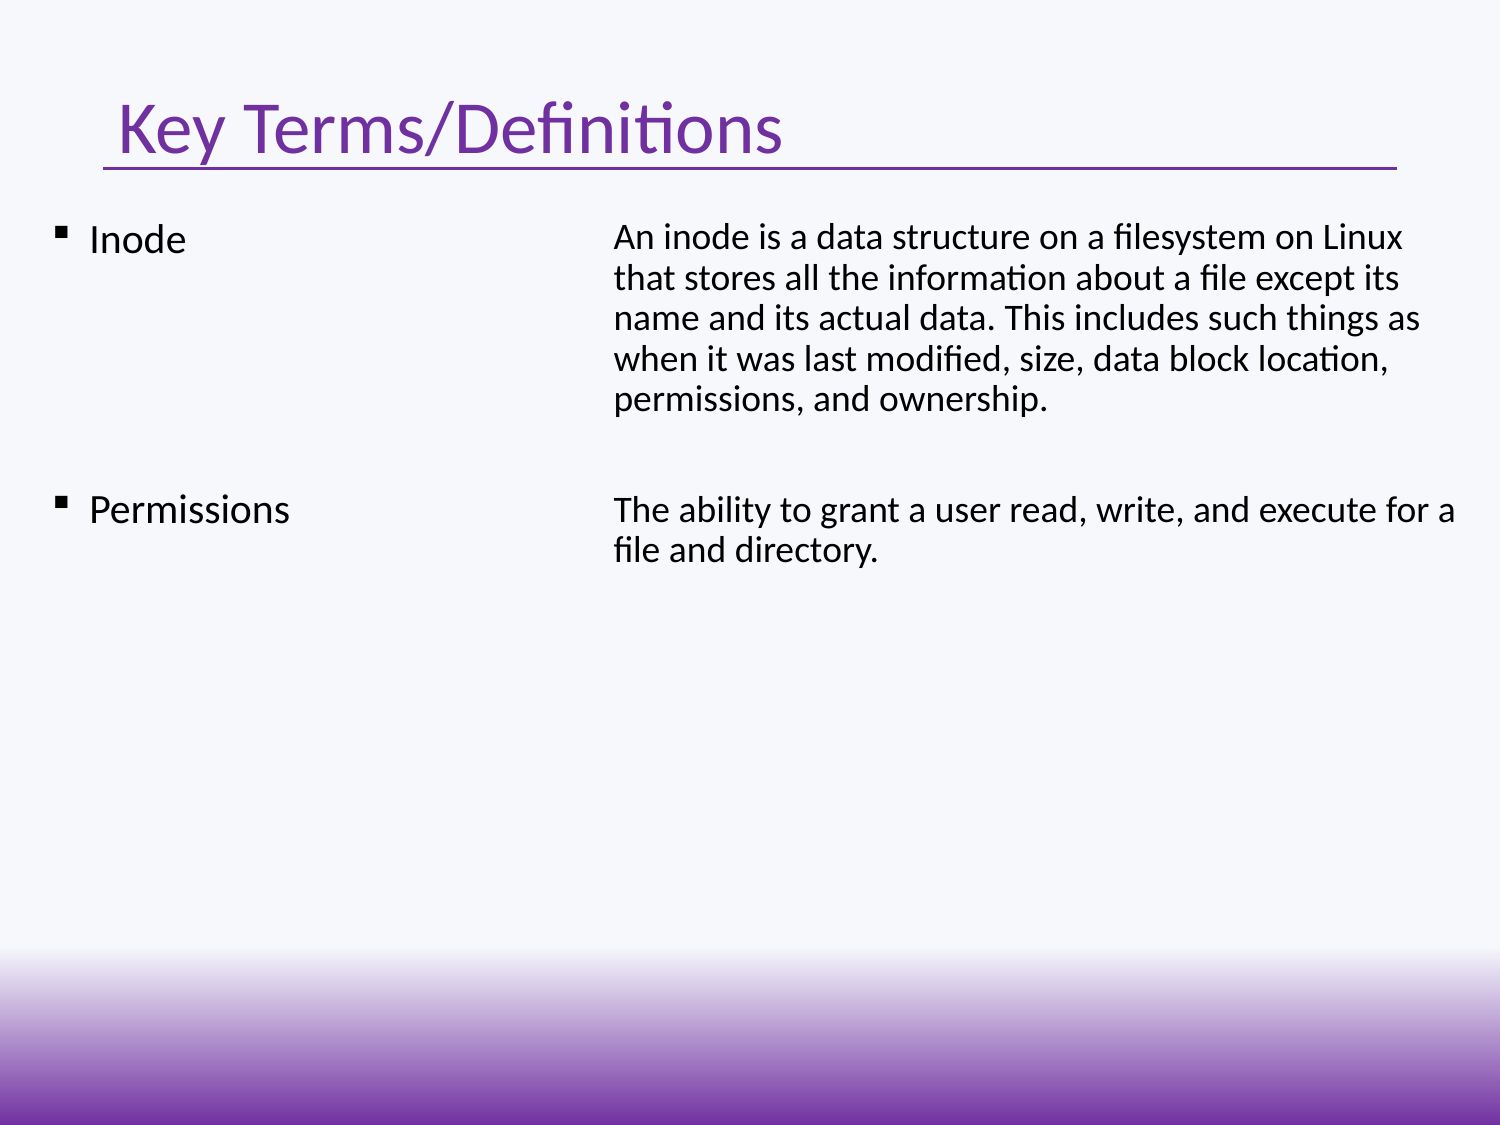

# Key Terms/Definitions
An inode is a data structure on a filesystem on Linux that stores all the information about a file except its name and its actual data. This includes such things as when it was last modified, size, data block location, permissions, and ownership.
Inode

Permissions

The ability to grant a user read, write, and execute for a file and directory.